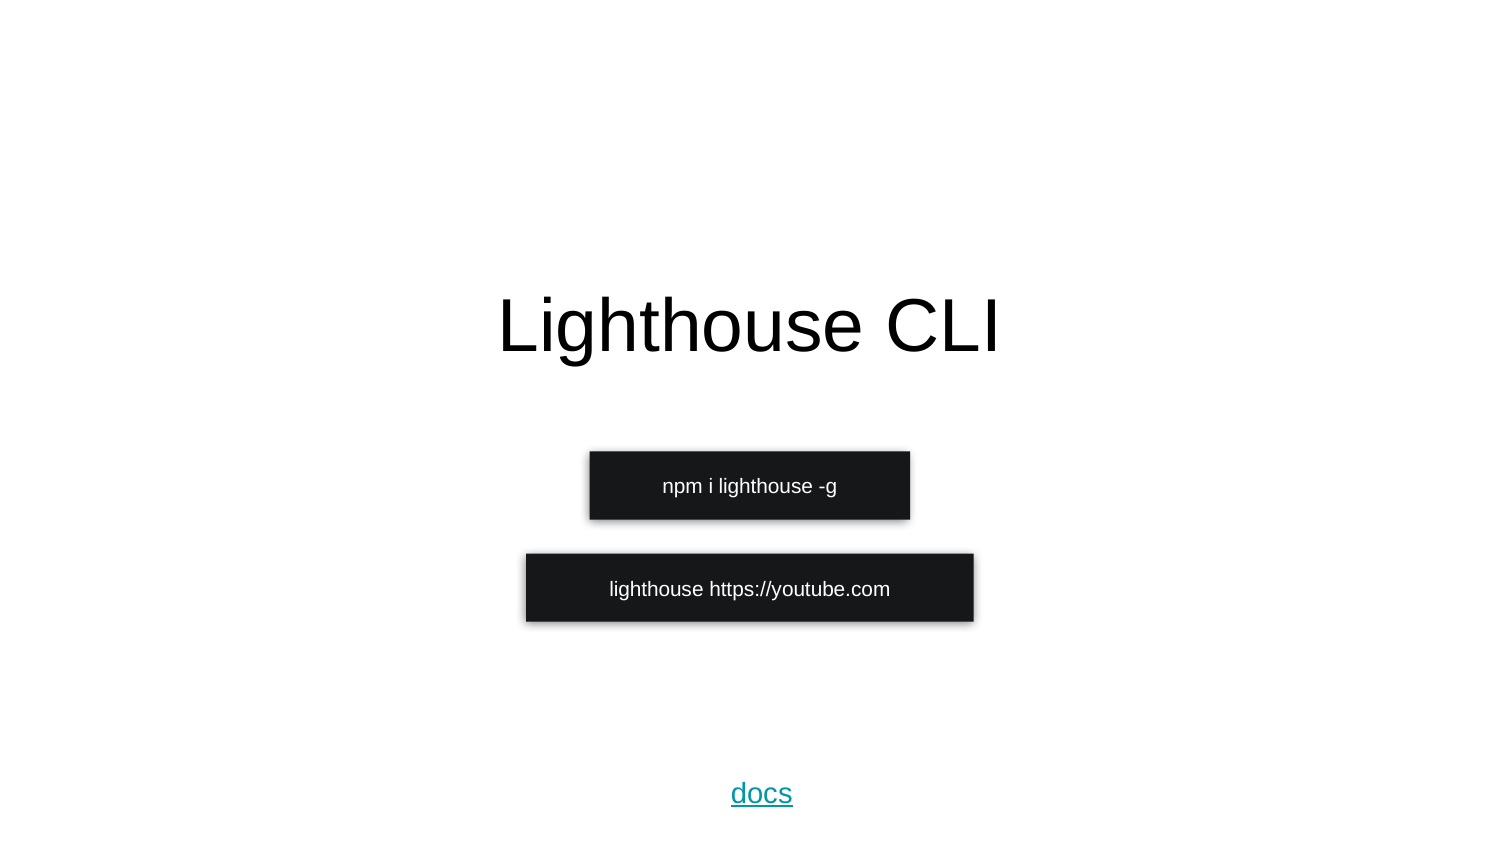

# Lighthouse CLI
npm i lighthouse -g
lighthouse https://youtube.com
docs